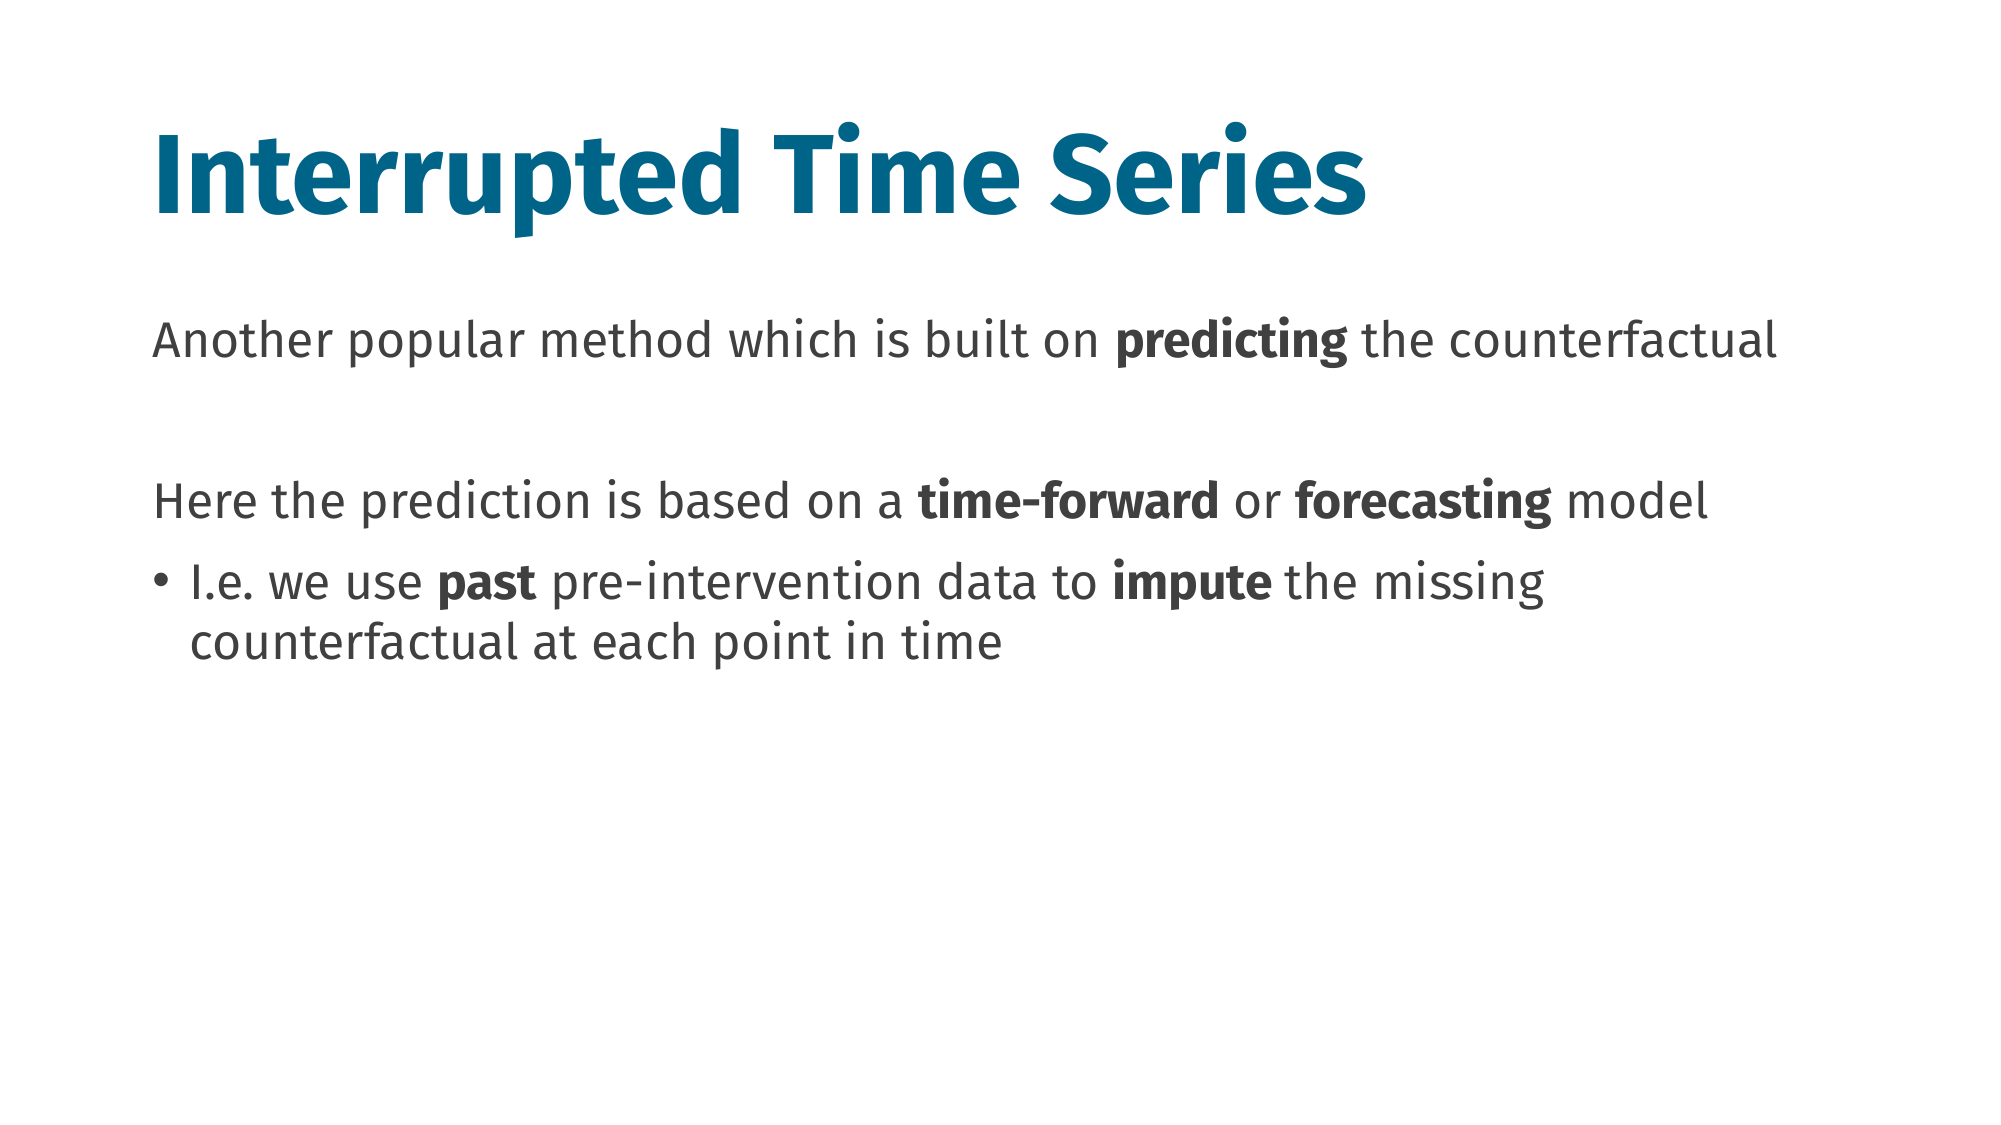

# Interrupted Time Series
Another popular method which is built on predicting the counterfactual

Here the prediction is based on a time-forward or forecasting model
I.e. we use past pre-intervention data to impute the missing counterfactual at each point in time